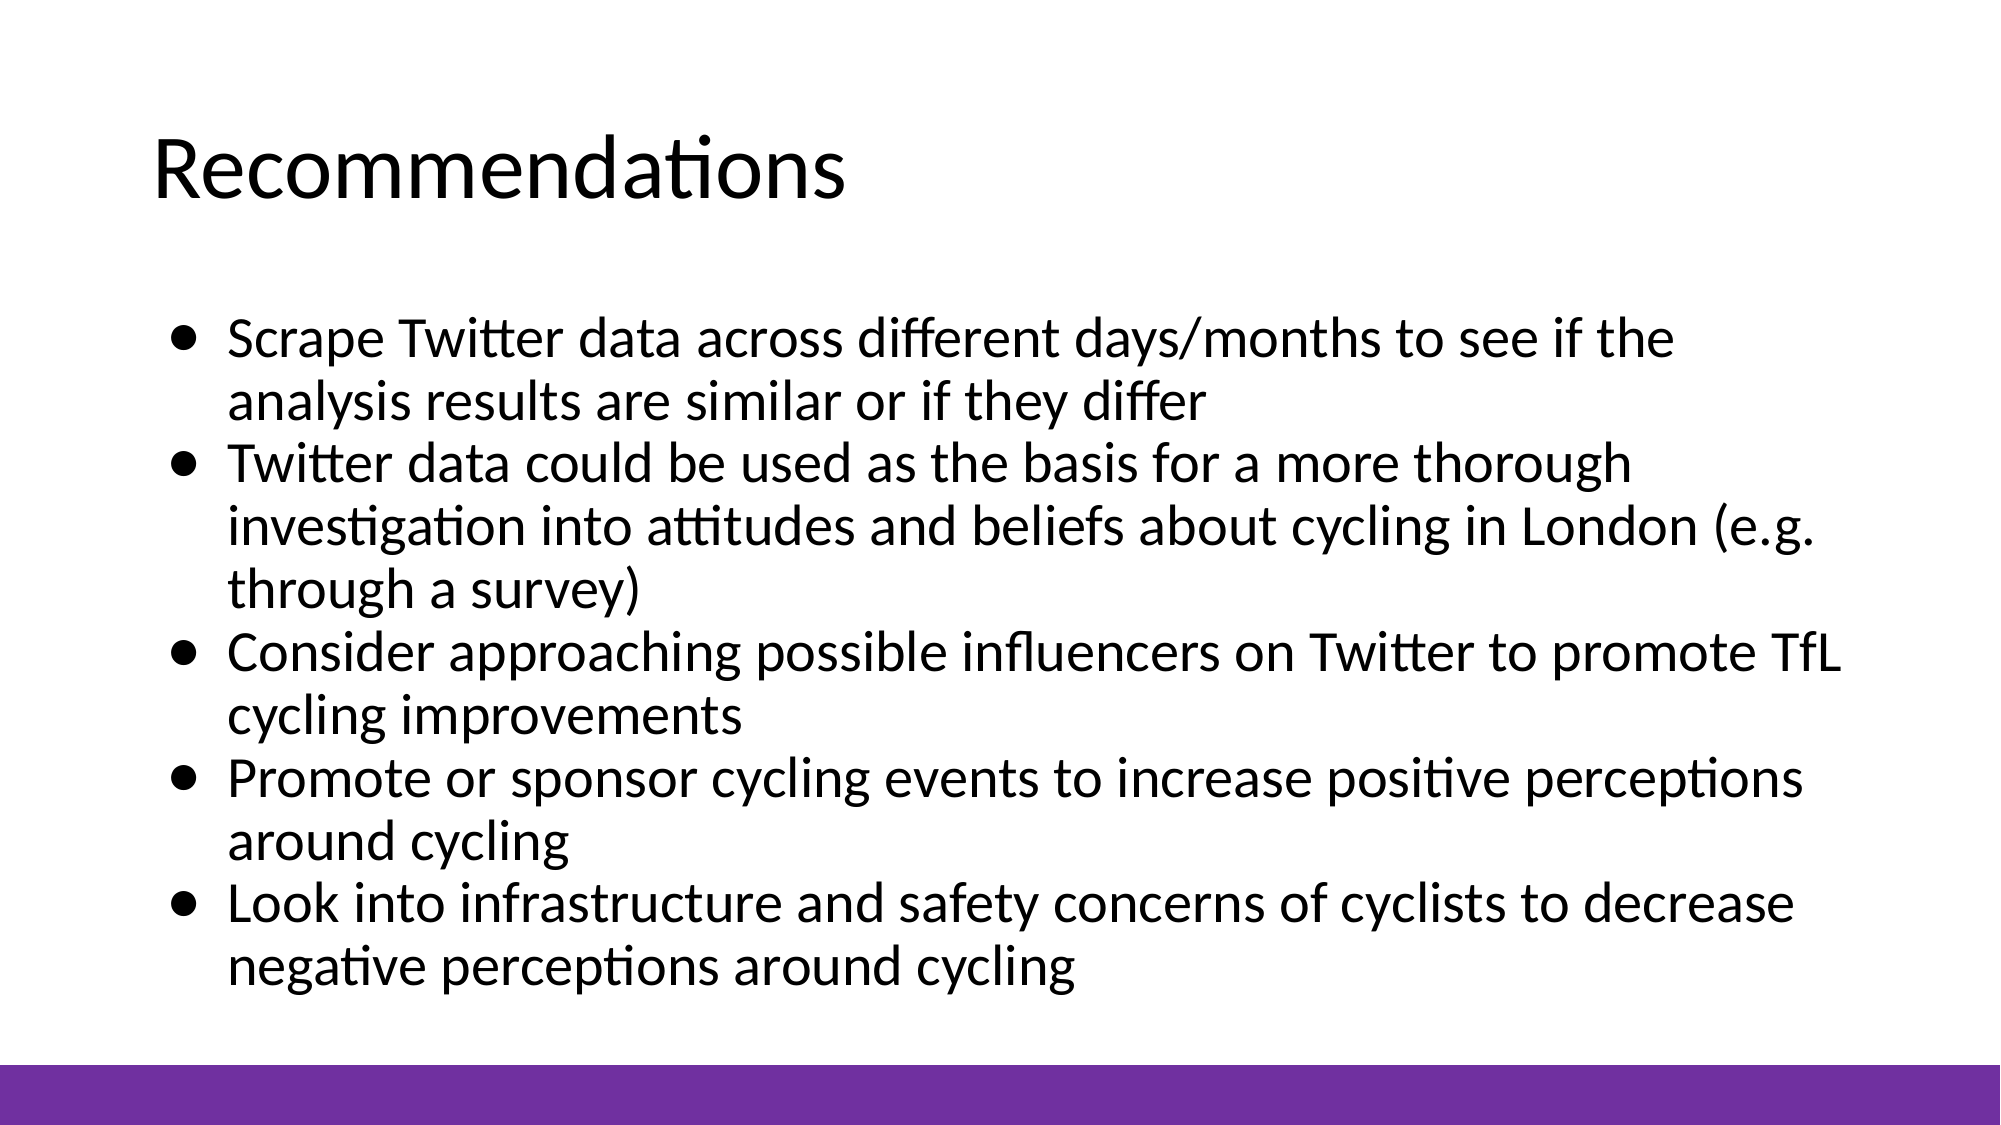

# Recommendations
Scrape Twitter data across different days/months to see if the analysis results are similar or if they differ
Twitter data could be used as the basis for a more thorough investigation into attitudes and beliefs about cycling in London (e.g. through a survey)
Consider approaching possible influencers on Twitter to promote TfL cycling improvements
Promote or sponsor cycling events to increase positive perceptions around cycling
Look into infrastructure and safety concerns of cyclists to decrease negative perceptions around cycling